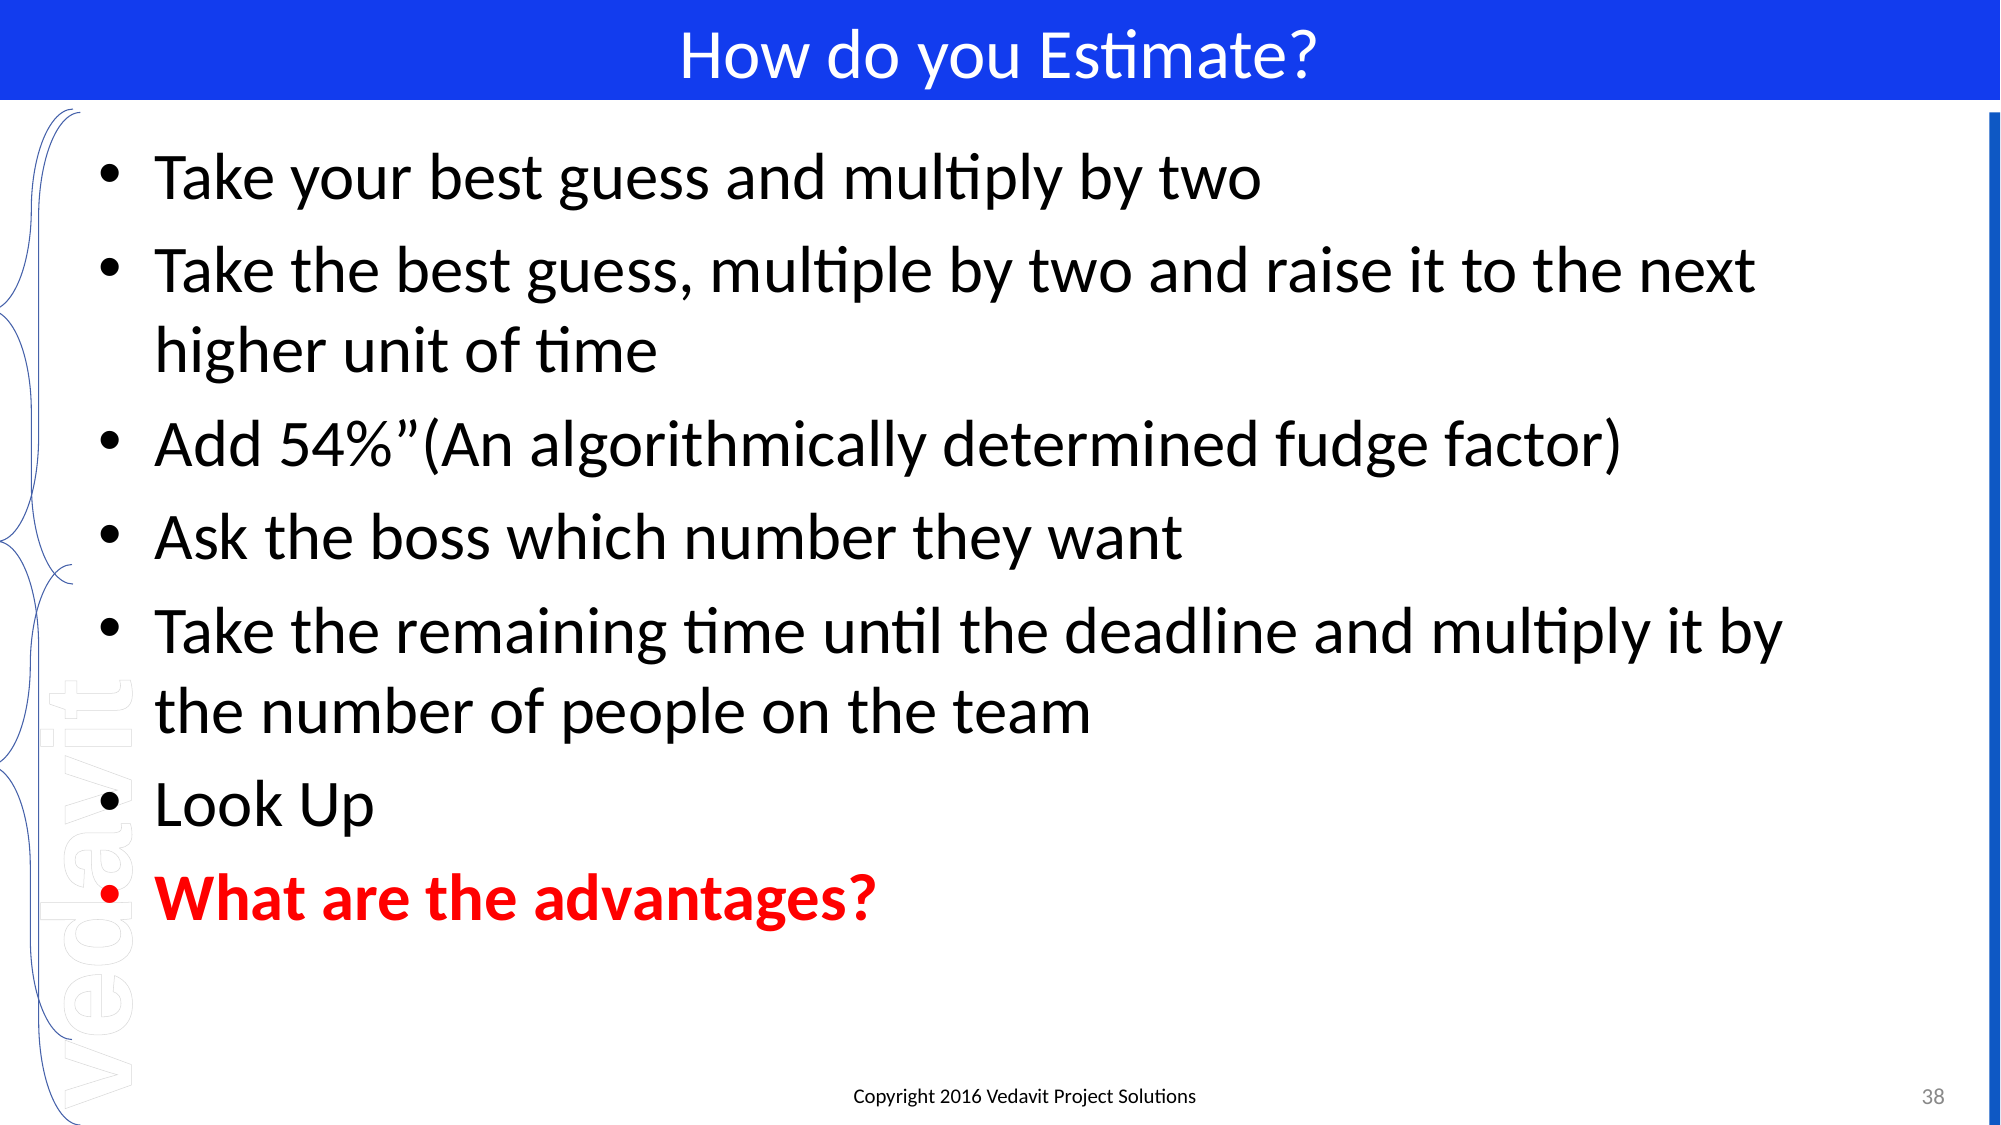

# How do you Estimate?

Take your best guess and multiply by two
Take the best guess, multiple by two and raise it to the next higher unit of time
Add 54%”(An algorithmically determined fudge factor)
Ask the boss which number they want
Take the remaining time until the deadline and multiply it by the number of people on the team
Look Up
What are the advantages?
38